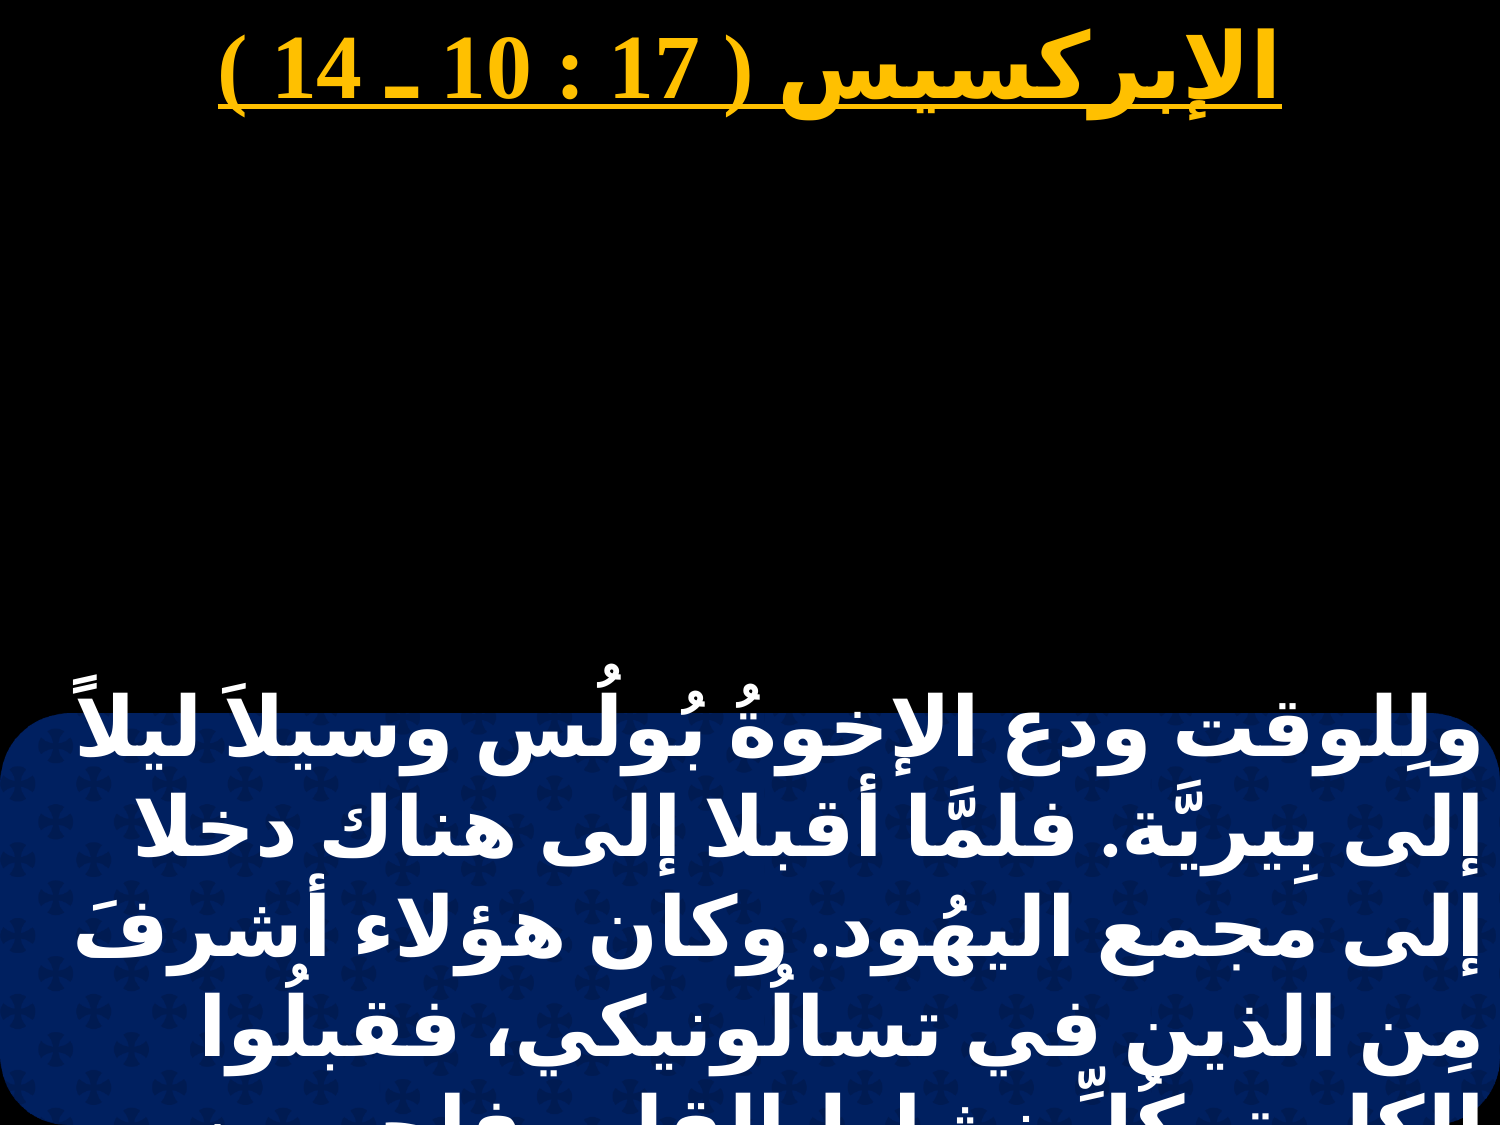

الإبركسيس ( 17 : 10 ـ 14 )
ولِلوقت ودع الإخوةُ بُولُس وسيلاَ ليلاً إلى بِيريَّة. فلمَّا أقبلا إلى هناك دخلا إلى مجمع اليهُود. وكان هؤلاء أشرفَ مِن الذين في تسالُونيكي، فقبلُوا الكلمة بكُلِّ نشاط القلب فاحصين الكُتُبَ